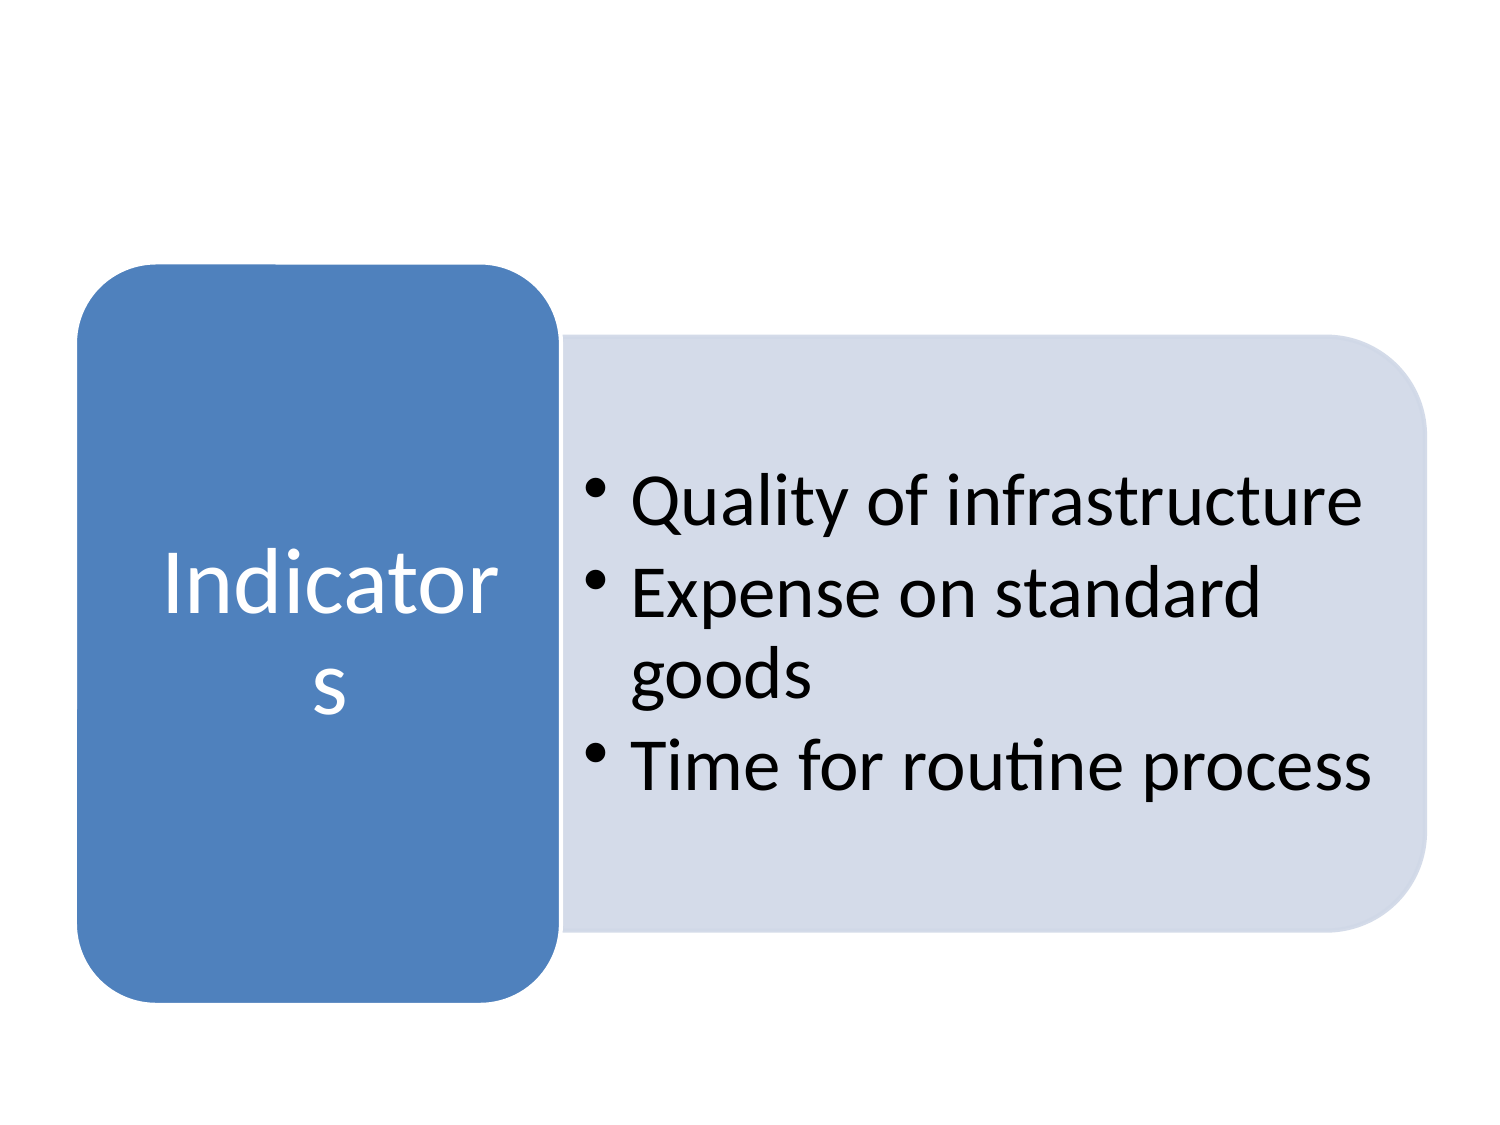

Quality of infrastructure
Expense on standard goods
Time for routine process
Indicators